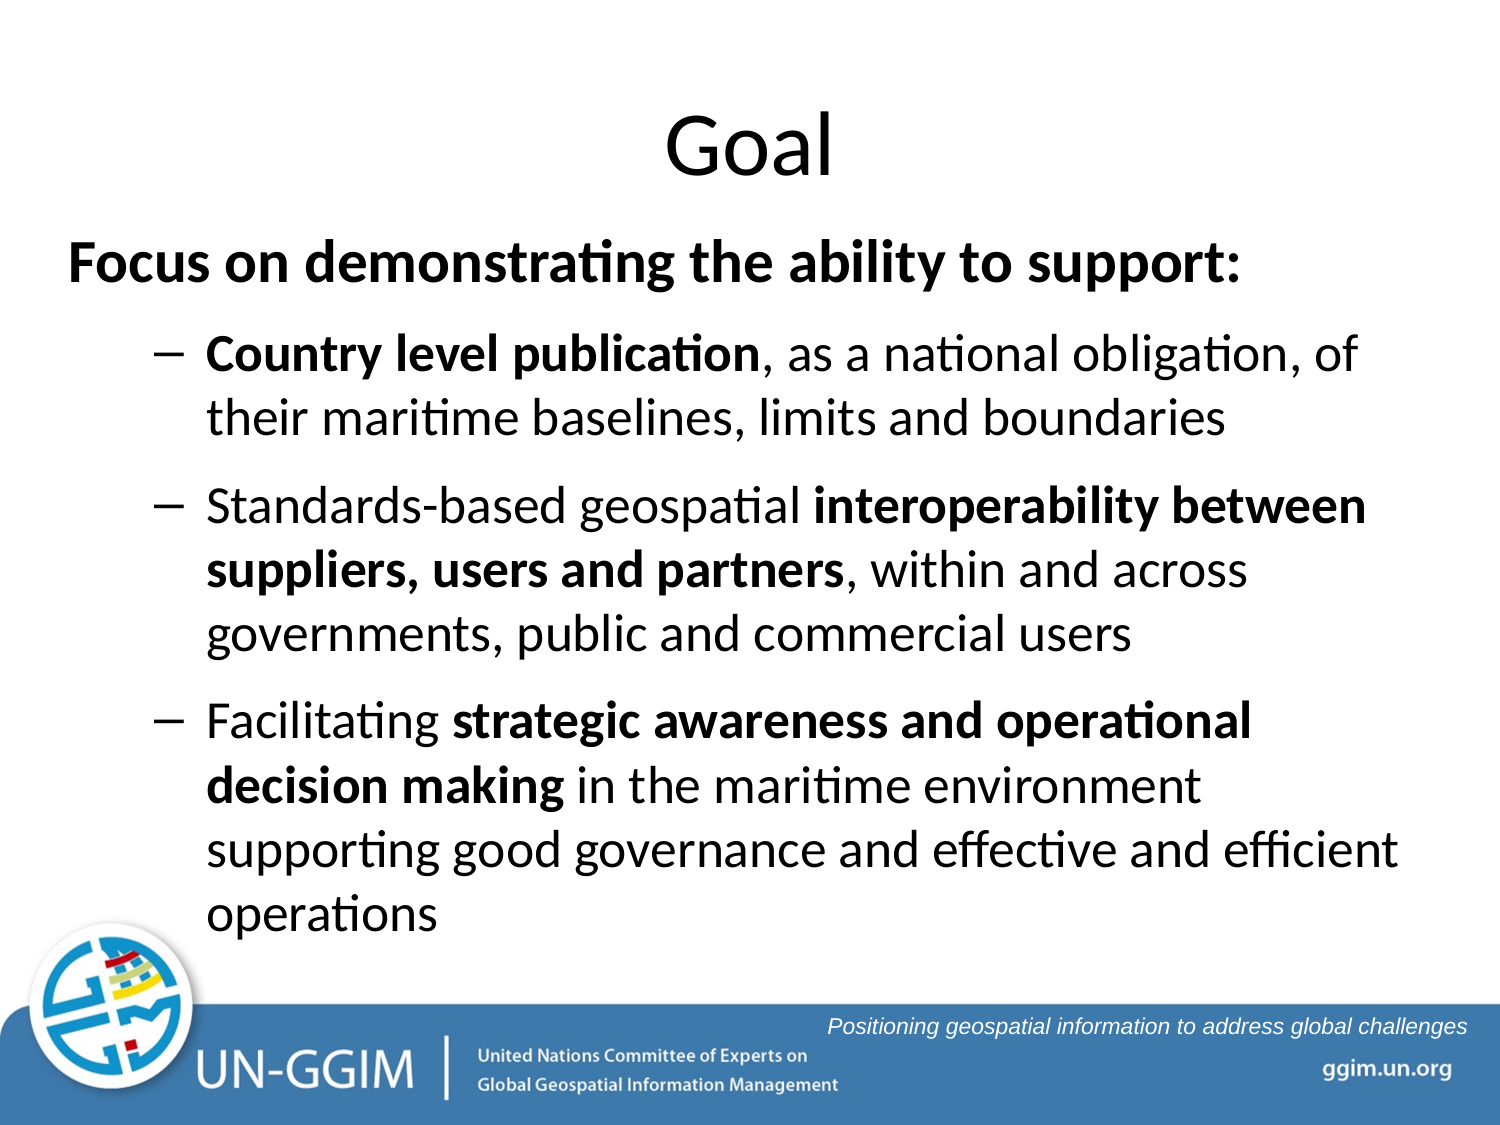

# Goal
Focus on demonstrating the ability to support:
Country level publication, as a national obligation, of their maritime baselines, limits and boundaries
Standards-based geospatial interoperability between suppliers, users and partners, within and across governments, public and commercial users
Facilitating strategic awareness and operational decision making in the maritime environment supporting good governance and effective and efficient operations